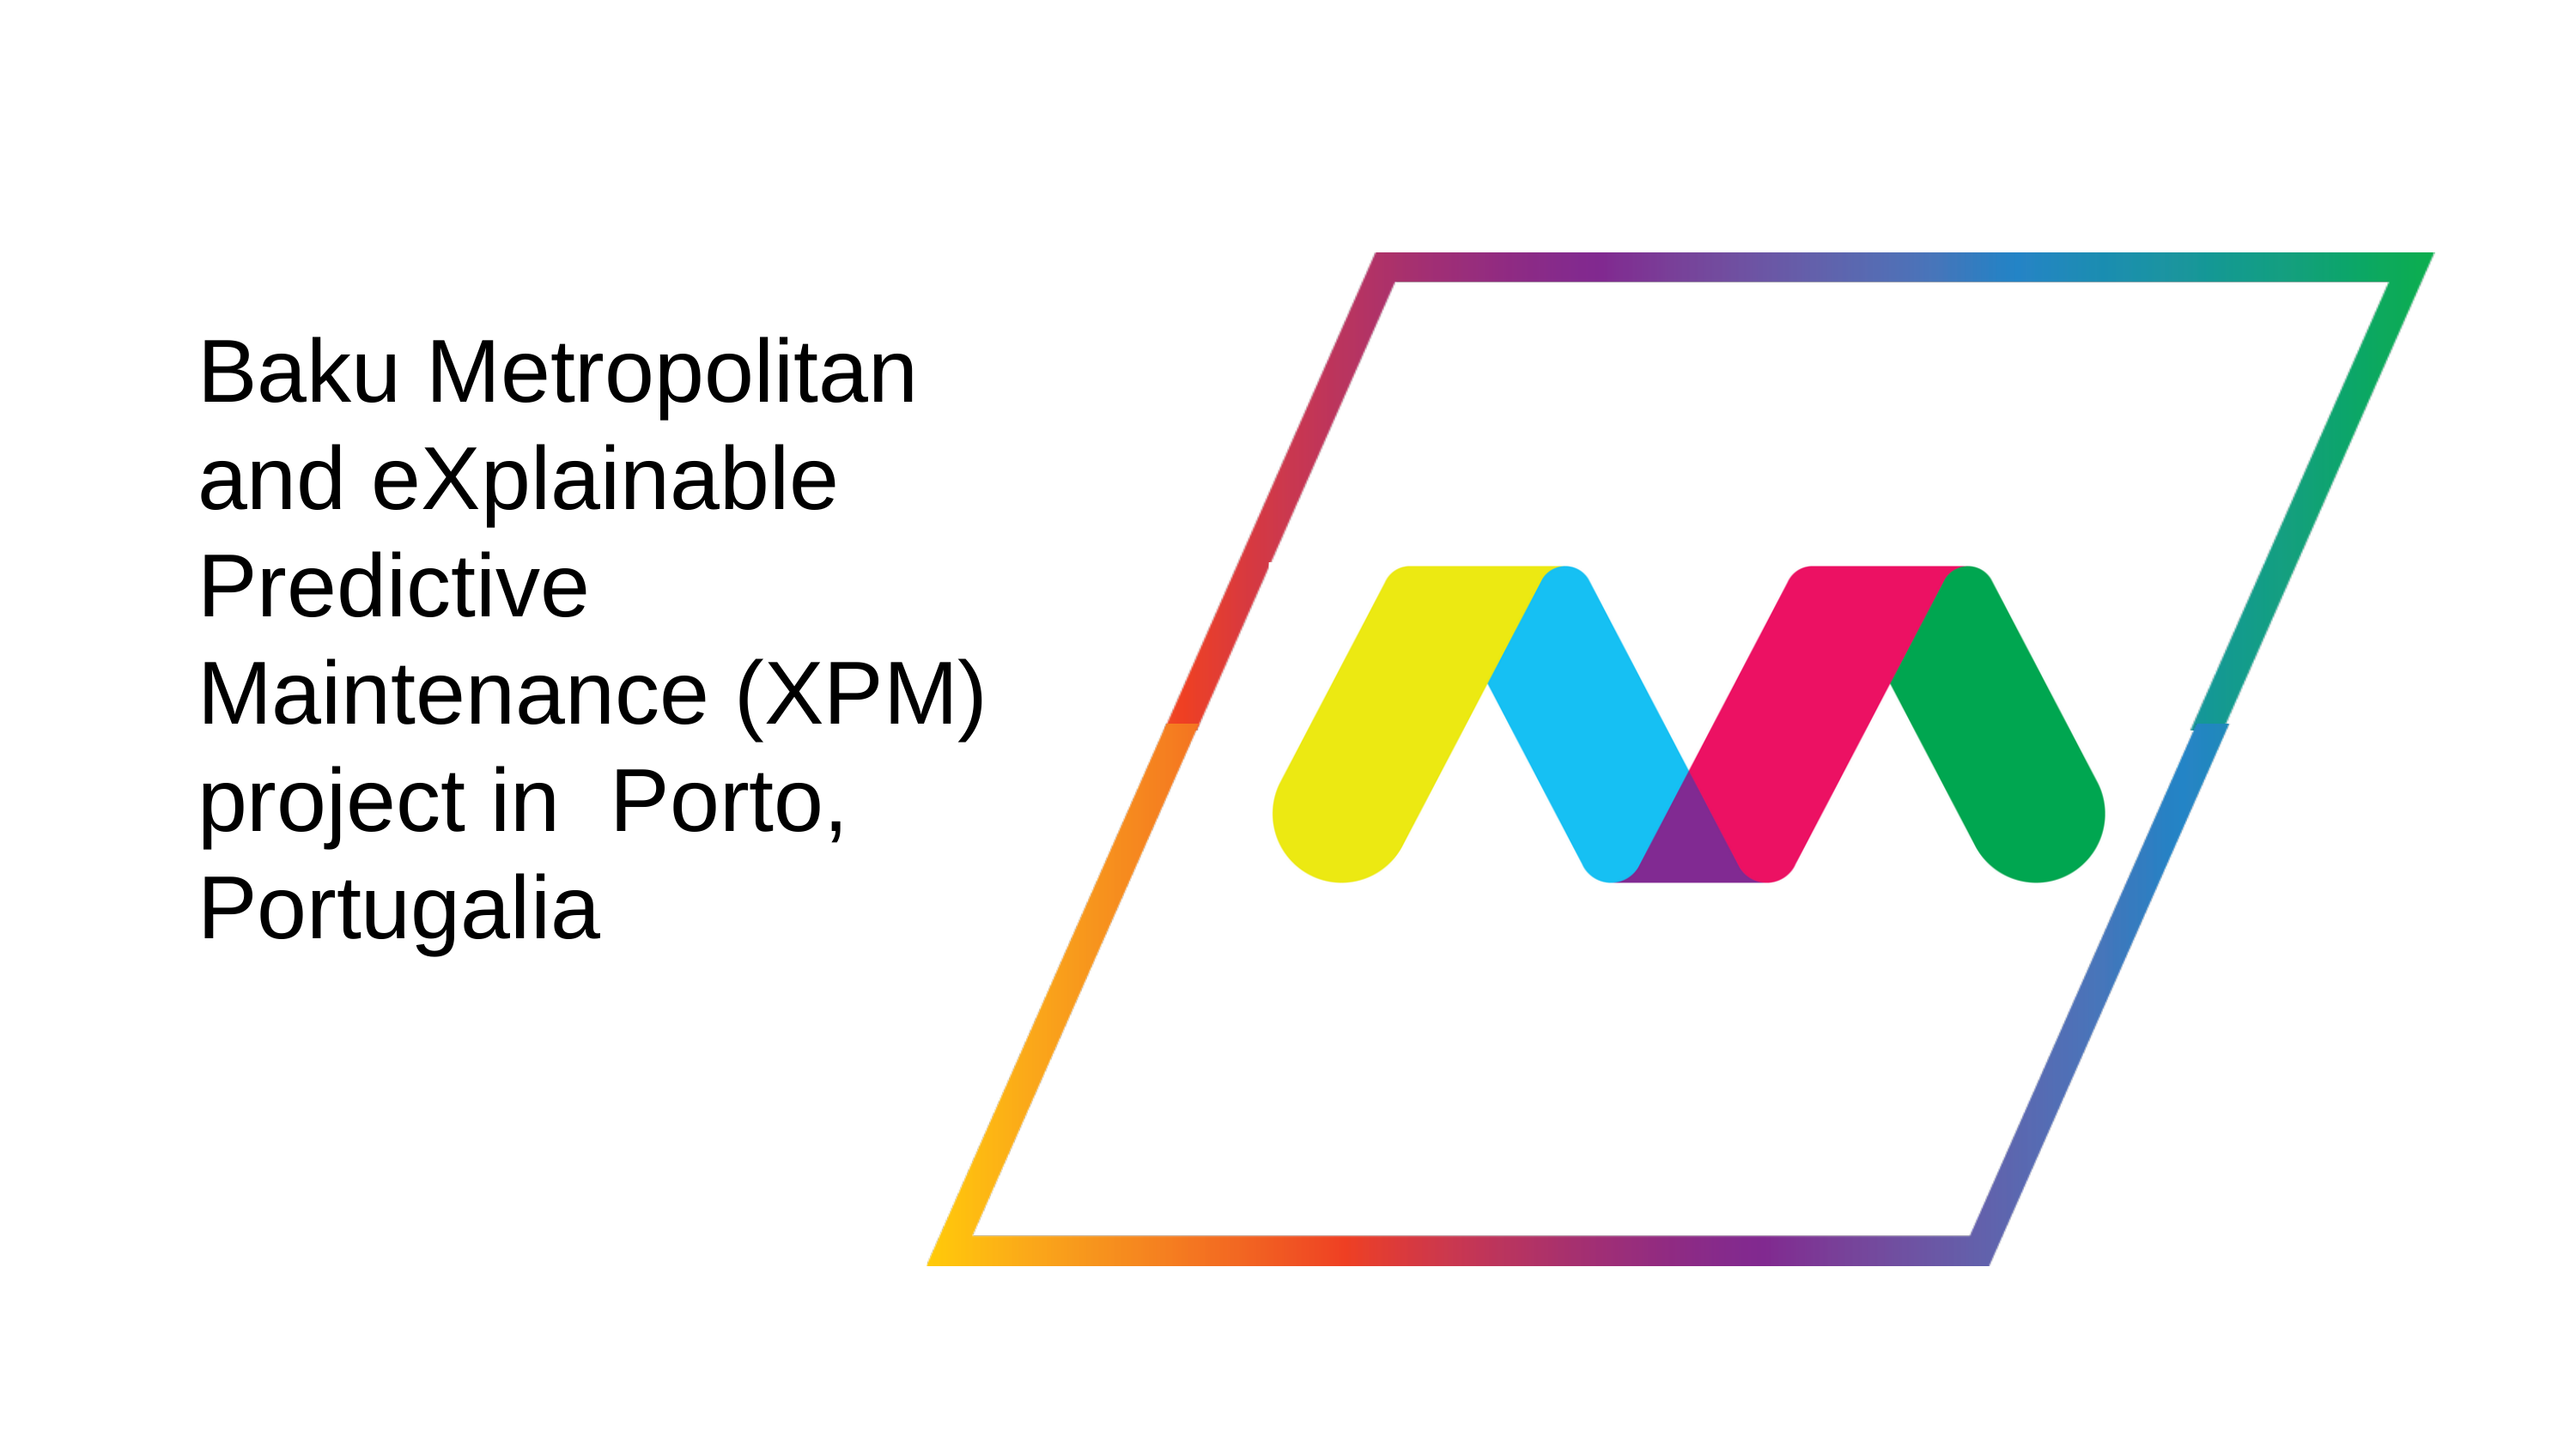

Baku Metropolitan
and eXplainable Predictive Maintenance (XPM) project in  Porto, Portugalia